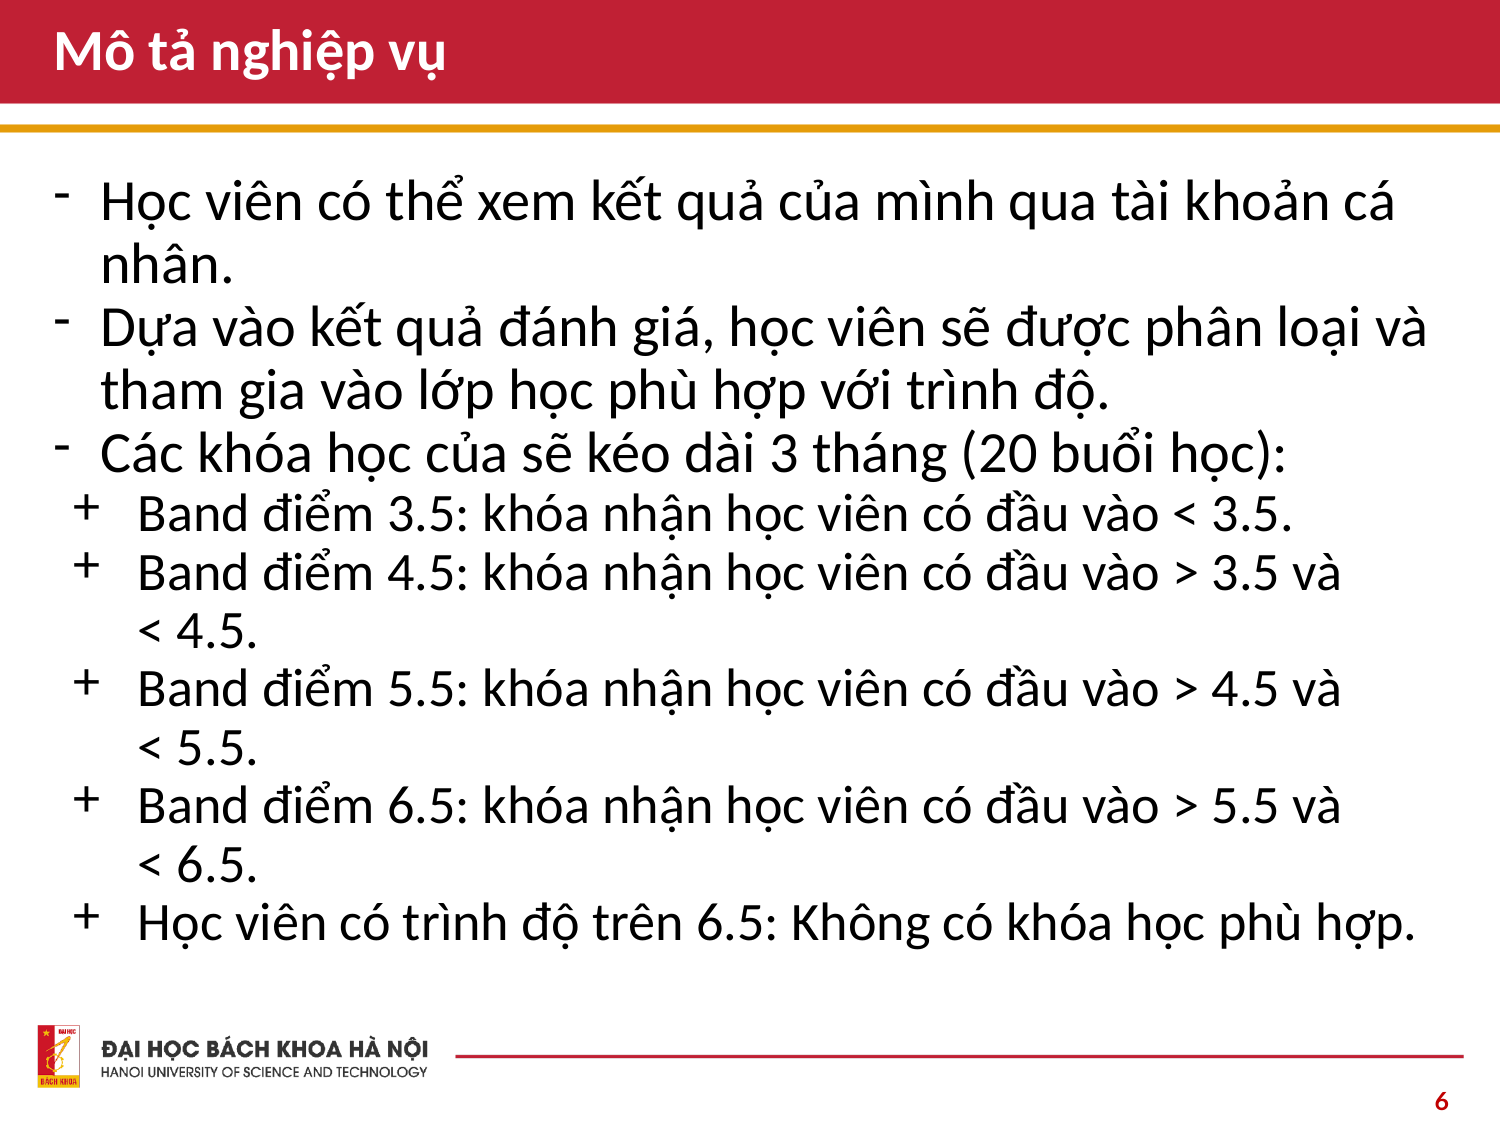

# Mô tả nghiệp vụ
Học viên có thể xem kết quả của mình qua tài khoản cá nhân.
Dựa vào kết quả đánh giá, học viên sẽ được phân loại và tham gia vào lớp học phù hợp với trình độ.
Các khóa học của sẽ kéo dài 3 tháng (20 buổi học):
Band điểm 3.5: khóa nhận học viên có đầu vào < 3.5.
Band điểm 4.5: khóa nhận học viên có đầu vào > 3.5 và
< 4.5.
Band điểm 5.5: khóa nhận học viên có đầu vào > 4.5 và
< 5.5.
Band điểm 6.5: khóa nhận học viên có đầu vào > 5.5 và
< 6.5.
Học viên có trình độ trên 6.5: Không có khóa học phù hợp.
6